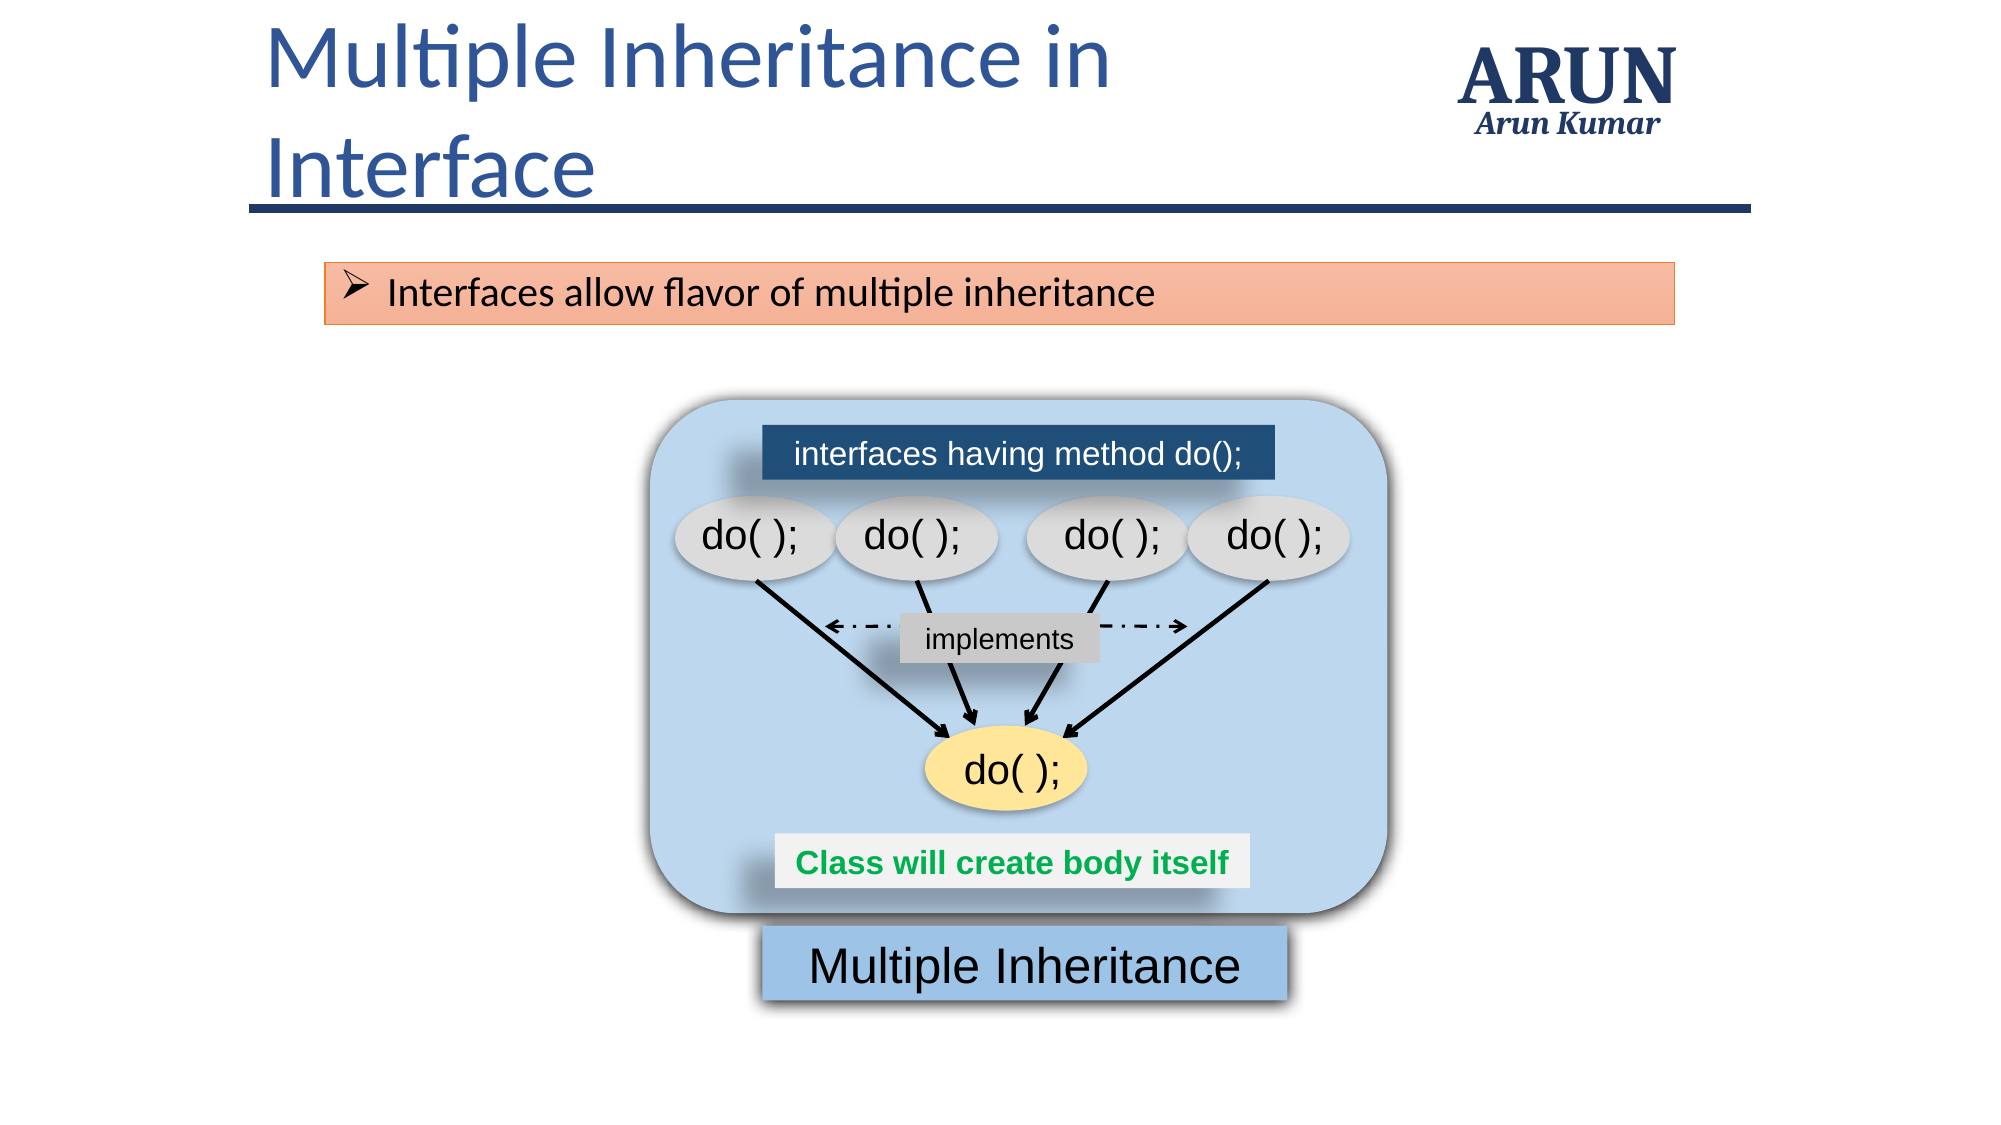

Multiple Inheritance in Interface

ARUN
Arun Kumar

 Interfaces allow flavor of multiple inheritance

interfaces having method do();

do( );
do( );
do( );
do( );
implements

do( );
Class will create body itself
Multiple Inheritance